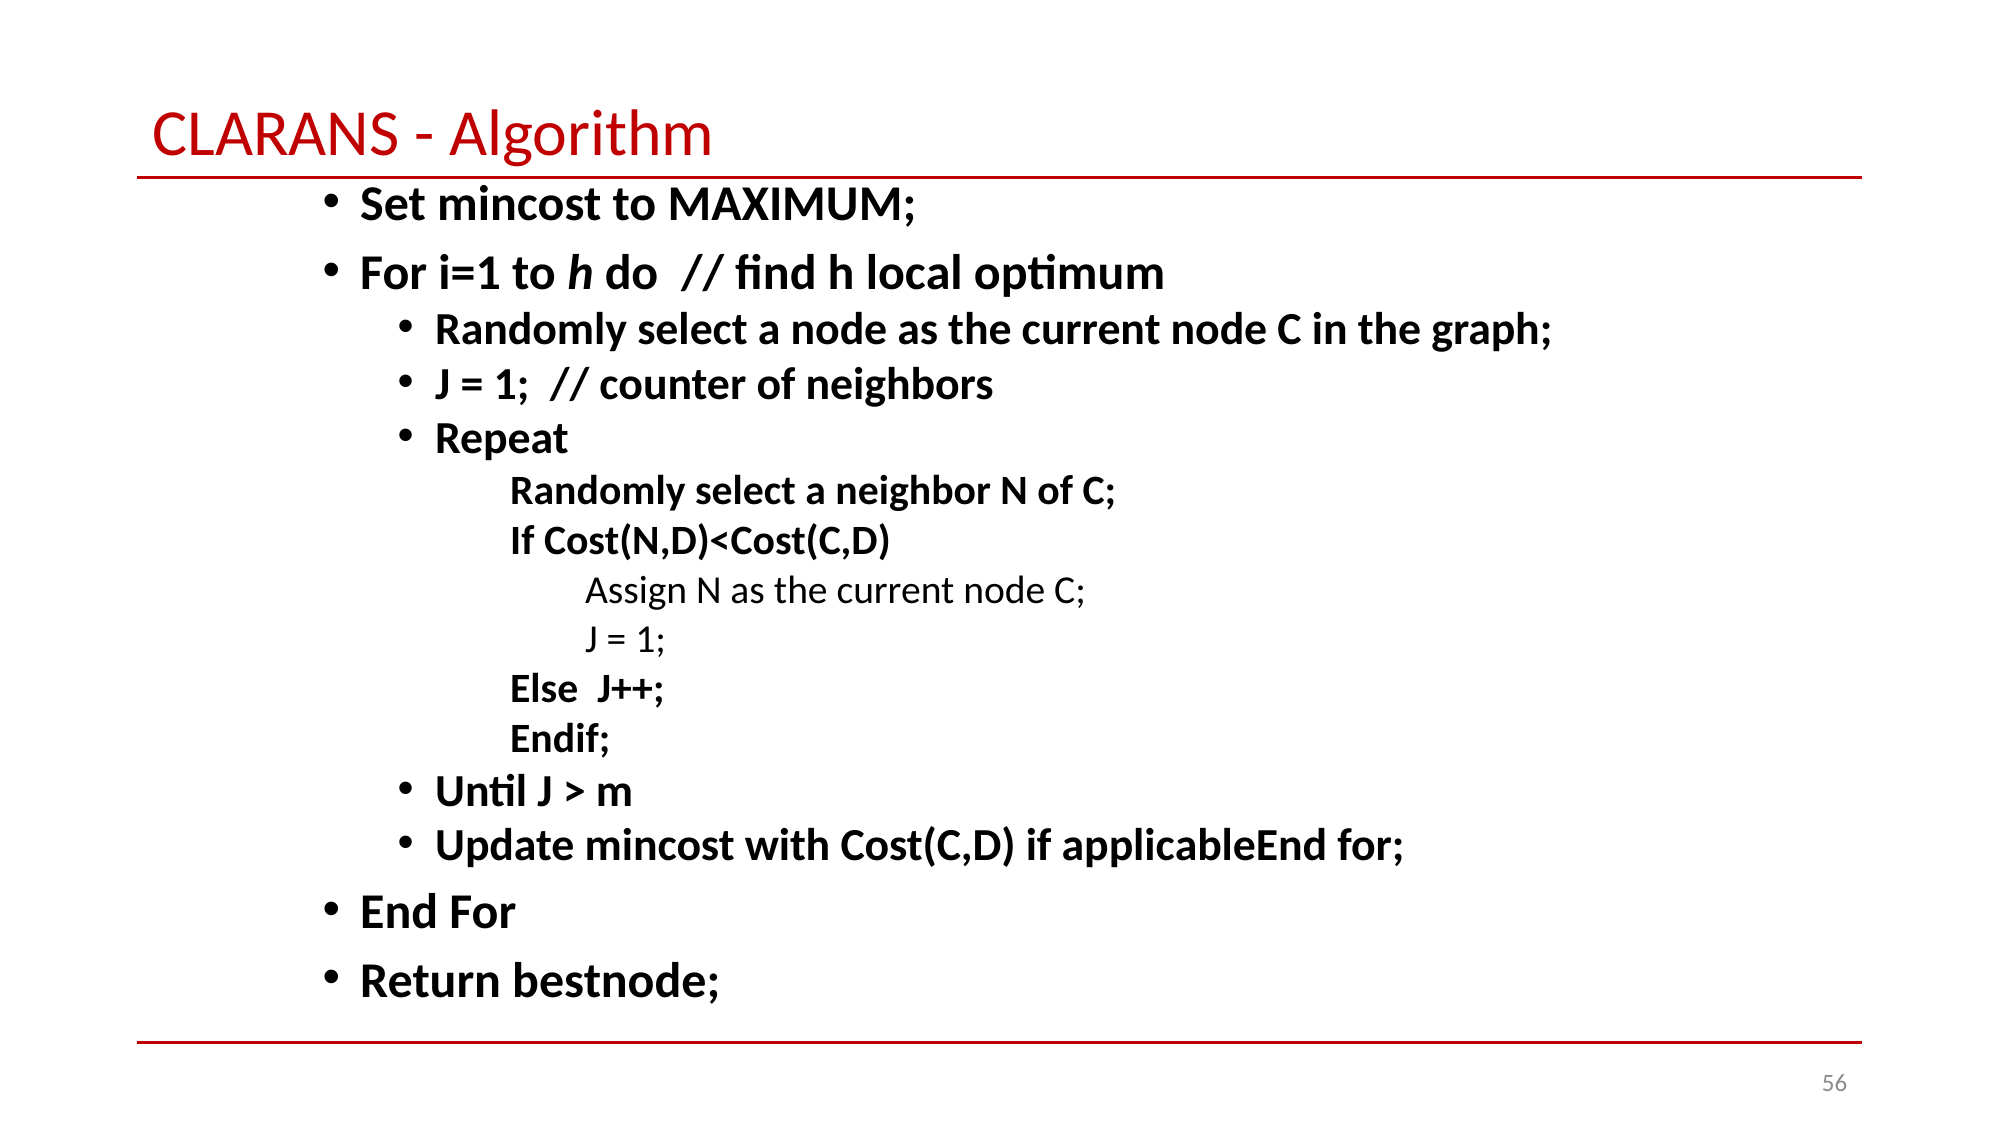

# CLARANS - Algorithm
Set mincost to MAXIMUM;
For i=1 to h do  // find h local optimum
Randomly select a node as the current node C in the graph;
J = 1;  // counter of neighbors
Repeat
	Randomly select a neighbor N of C;
	If Cost(N,D)<Cost(C,D)
	Assign N as the current node C;
	J = 1;
	Else  J++;
	Endif;
Until J > m
Update mincost with Cost(C,D) if applicableEnd for;
End For
Return bestnode;
56